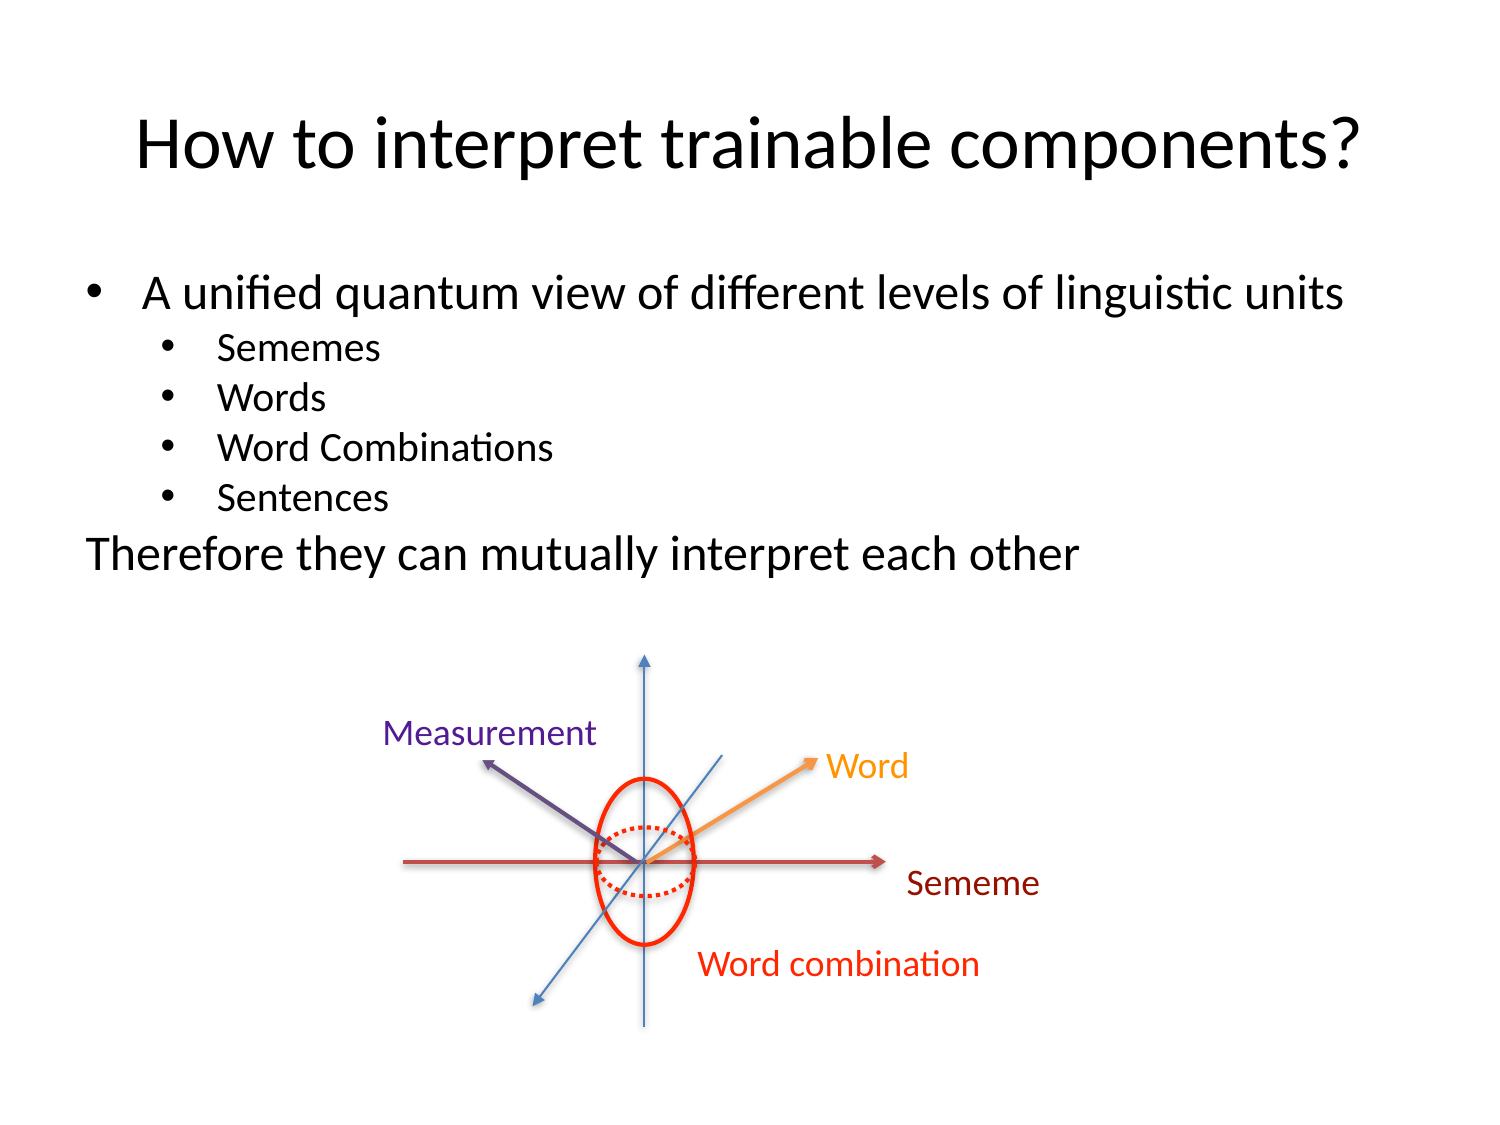

# How to interpret trainable components?
A unified quantum view of different levels of linguistic units
Sememes
Words
Word Combinations
Sentences
Therefore they can mutually interpret each other

Measurement
Word

Sememe

Word combination
30